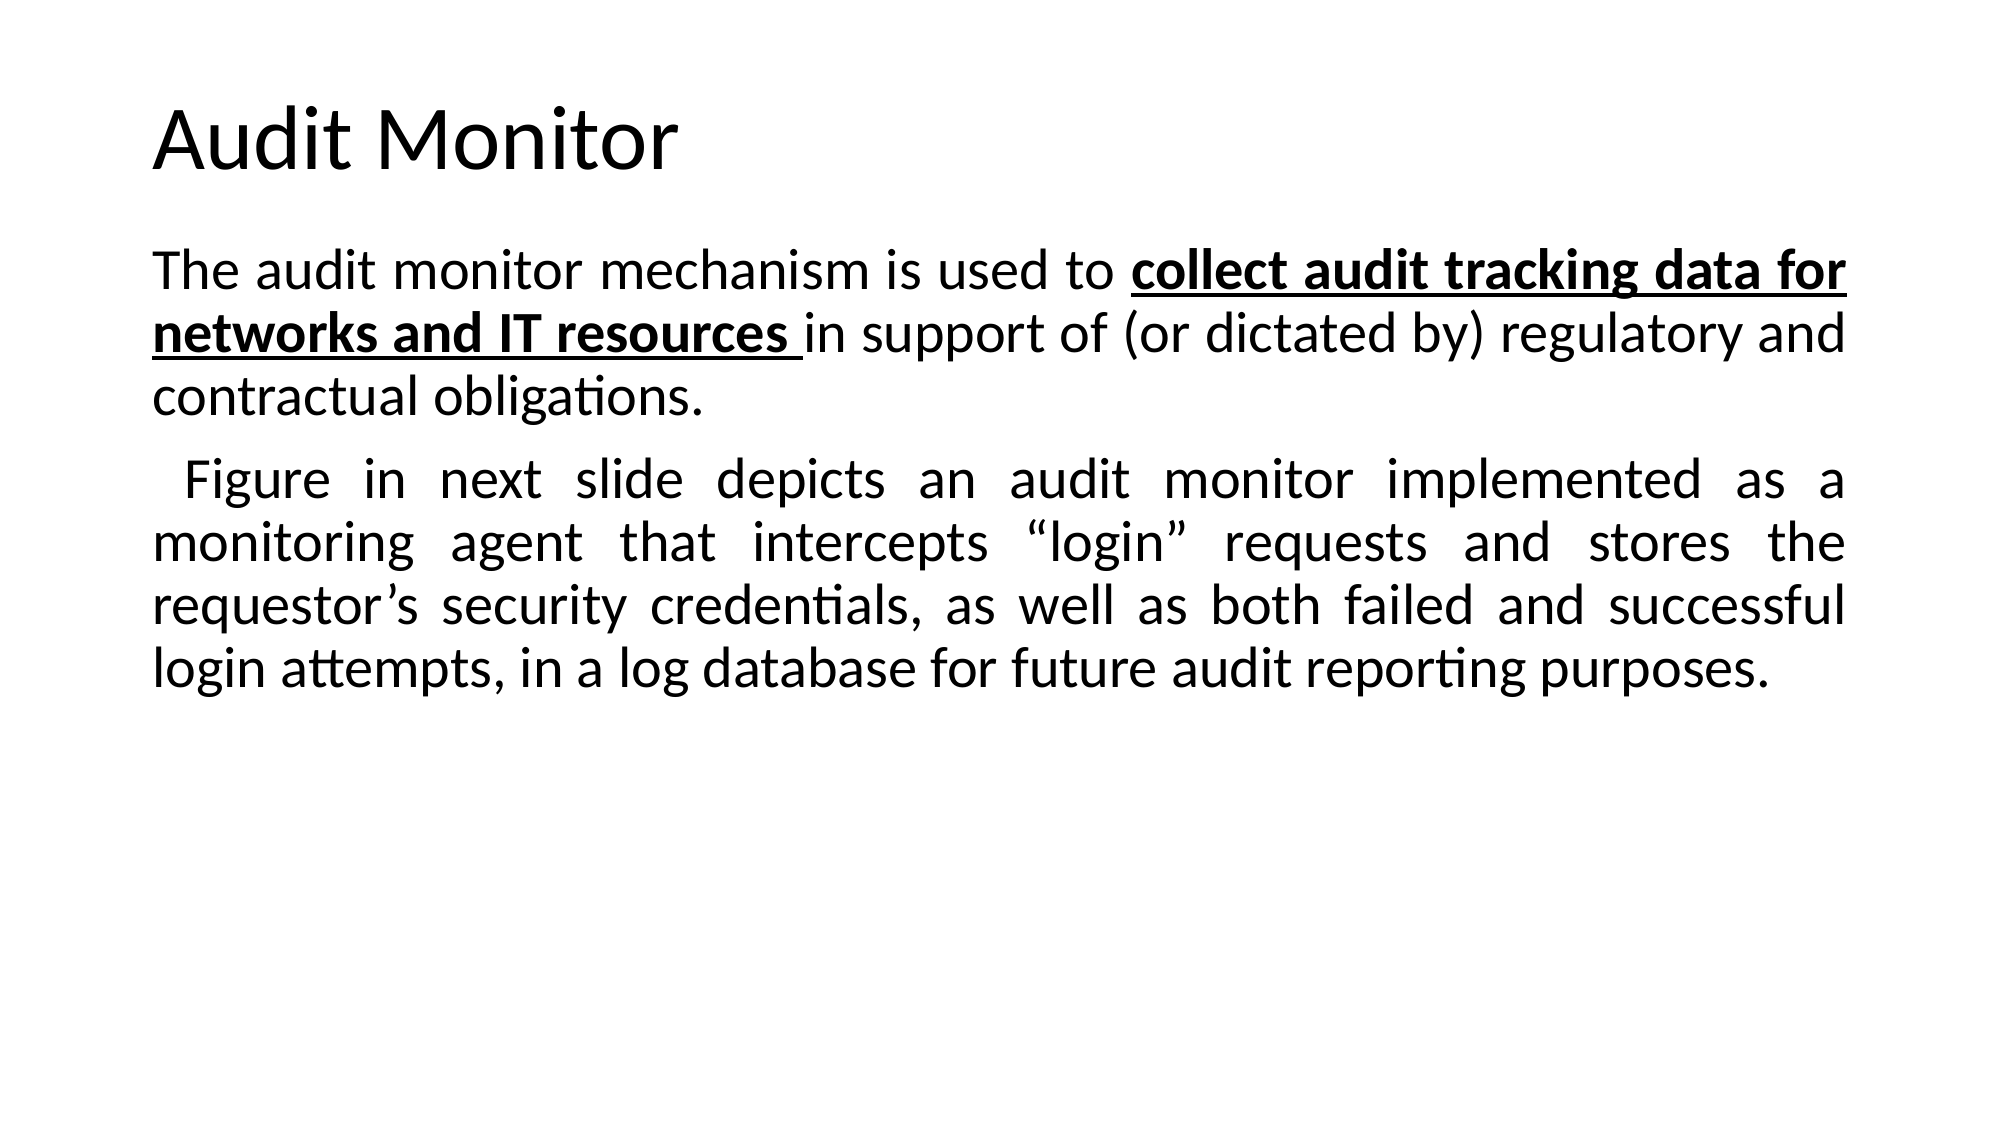

# Audit Monitor
The audit monitor mechanism is used to collect audit tracking data for networks and IT resources in support of (or dictated by) regulatory and contractual obligations.
 Figure in next slide depicts an audit monitor implemented as a monitoring agent that intercepts “login” requests and stores the requestor’s security credentials, as well as both failed and successful login attempts, in a log database for future audit reporting purposes.